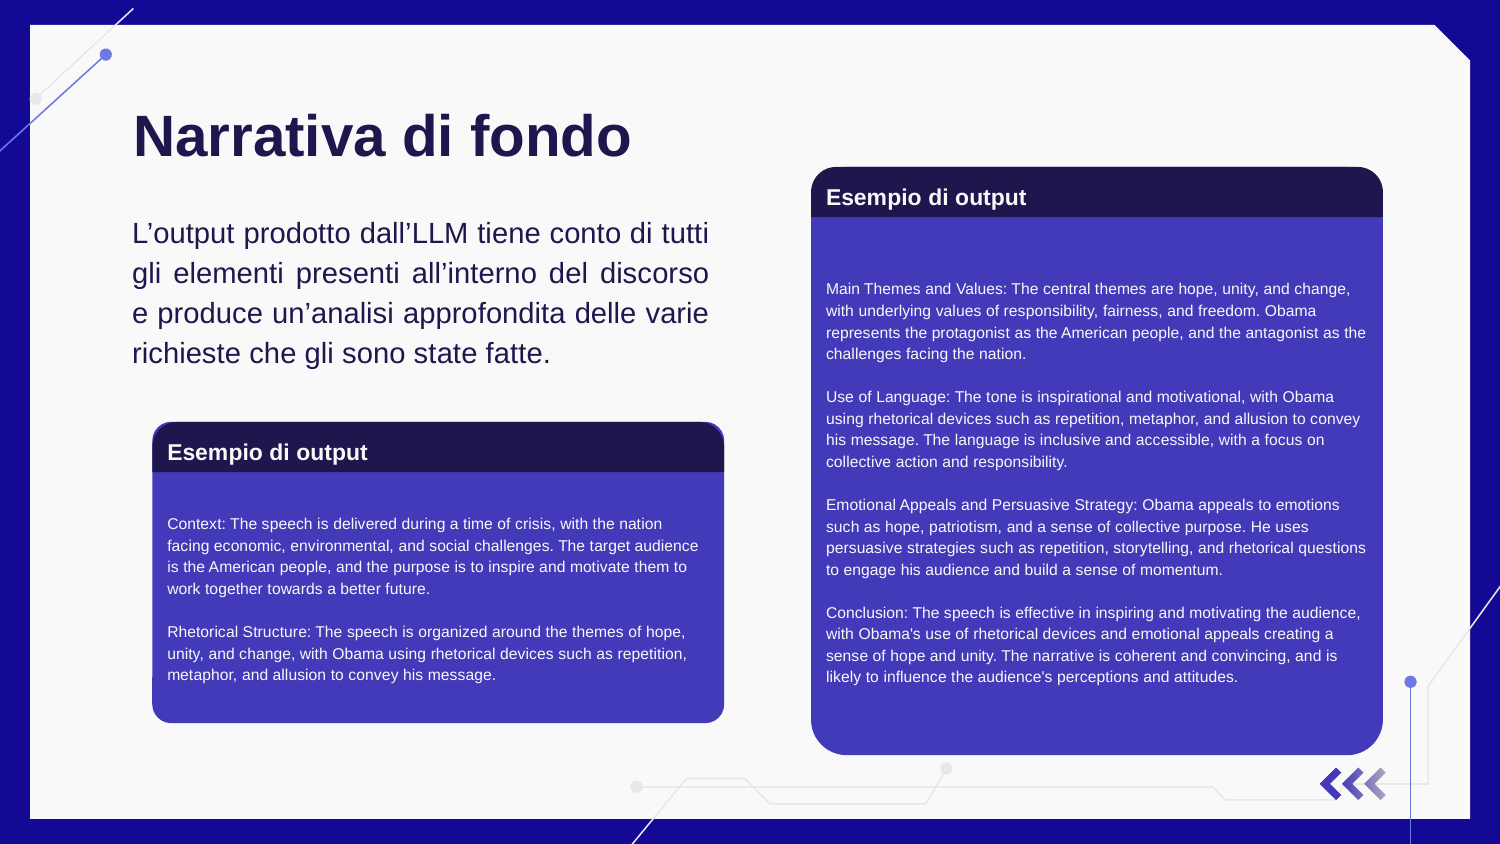

# Narrativa di fondo

Esempio di output
L’output prodotto dall’LLM tiene conto di tutti gli elementi presenti all’interno del discorso e produce un’analisi approfondita delle varie richieste che gli sono state fatte.
Main Themes and Values: The central themes are hope, unity, and change, with underlying values of responsibility, fairness, and freedom. Obama represents the protagonist as the American people, and the antagonist as the challenges facing the nation.

Use of Language: The tone is inspirational and motivational, with Obama using rhetorical devices such as repetition, metaphor, and allusion to convey his message. The language is inclusive and accessible, with a focus on collective action and responsibility.

Emotional Appeals and Persuasive Strategy: Obama appeals to emotions such as hope, patriotism, and a sense of collective purpose. He uses persuasive strategies such as repetition, storytelling, and rhetorical questions to engage his audience and build a sense of momentum.

Conclusion: The speech is effective in inspiring and motivating the audience, with Obama's use of rhetorical devices and emotional appeals creating a sense of hope and unity. The narrative is coherent and convincing, and is likely to influence the audience's perceptions and attitudes.

Esempio di output
Context: The speech is delivered during a time of crisis, with the nation facing economic, environmental, and social challenges. The target audience is the American people, and the purpose is to inspire and motivate them to work together towards a better future.

Rhetorical Structure: The speech is organized around the themes of hope, unity, and change, with Obama using rhetorical devices such as repetition, metaphor, and allusion to convey his message.